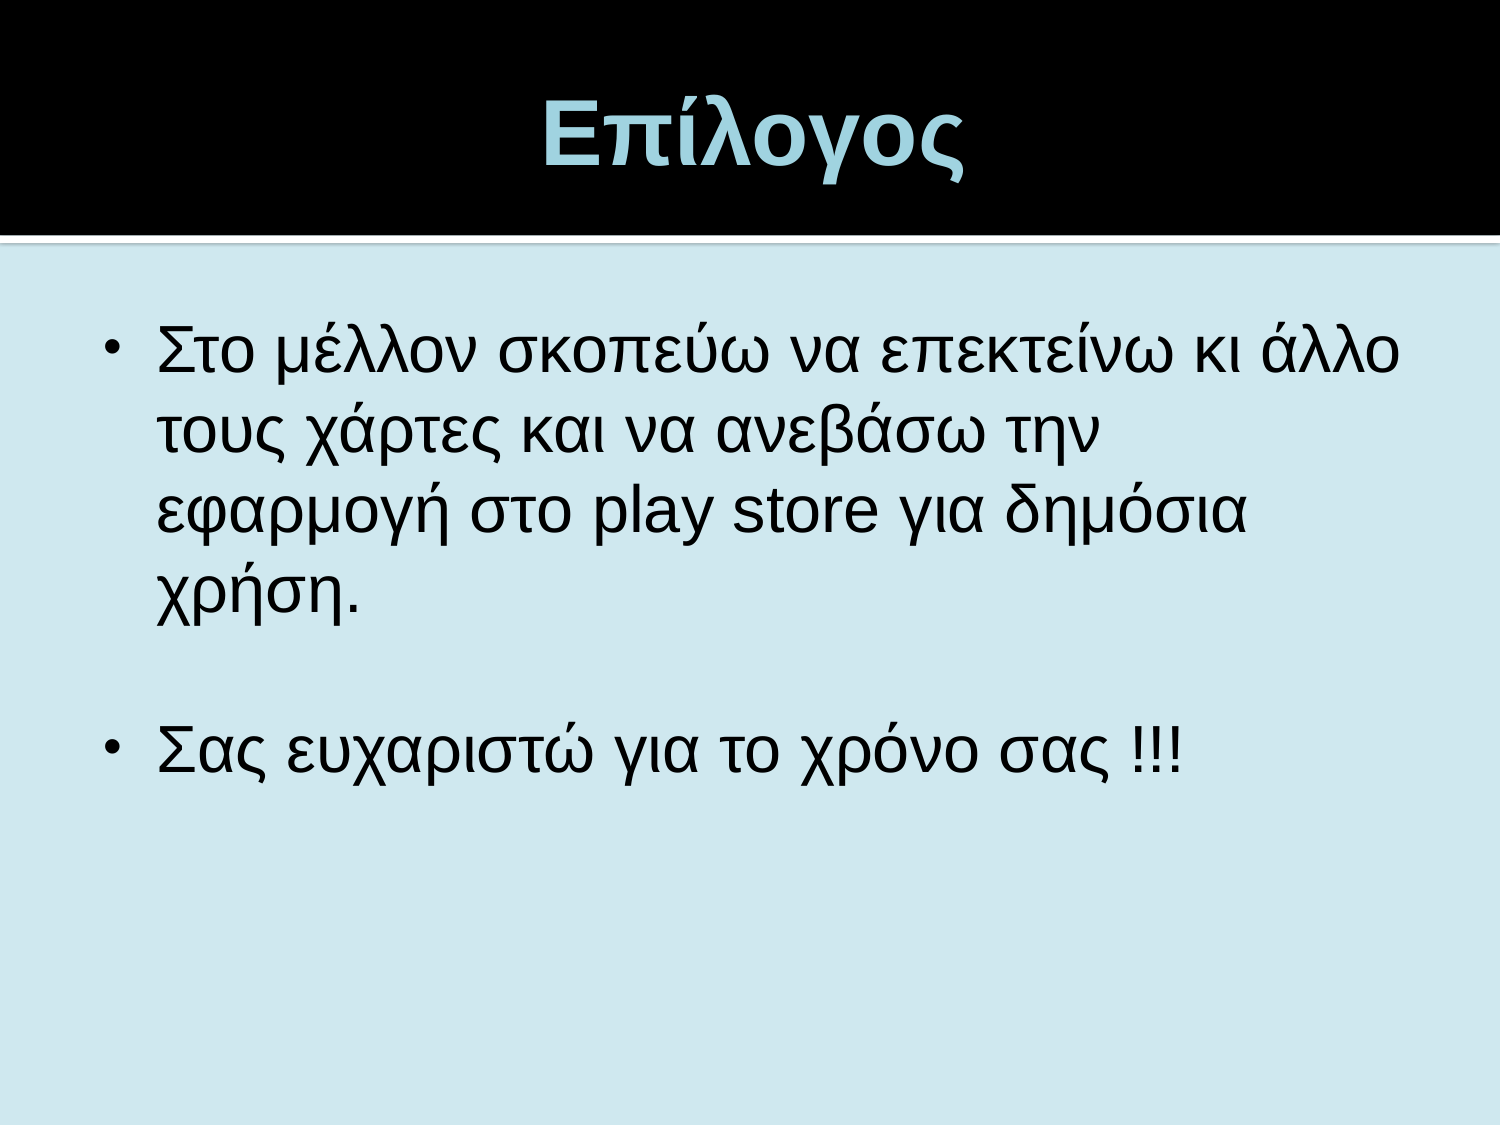

# Επίλογος
Στο μέλλον σκοπεύω να επεκτείνω κι άλλο τους χάρτες και να ανεβάσω την εφαρμογή στο play store για δημόσια χρήση.

Σας ευχαριστώ για το χρόνο σας !!!